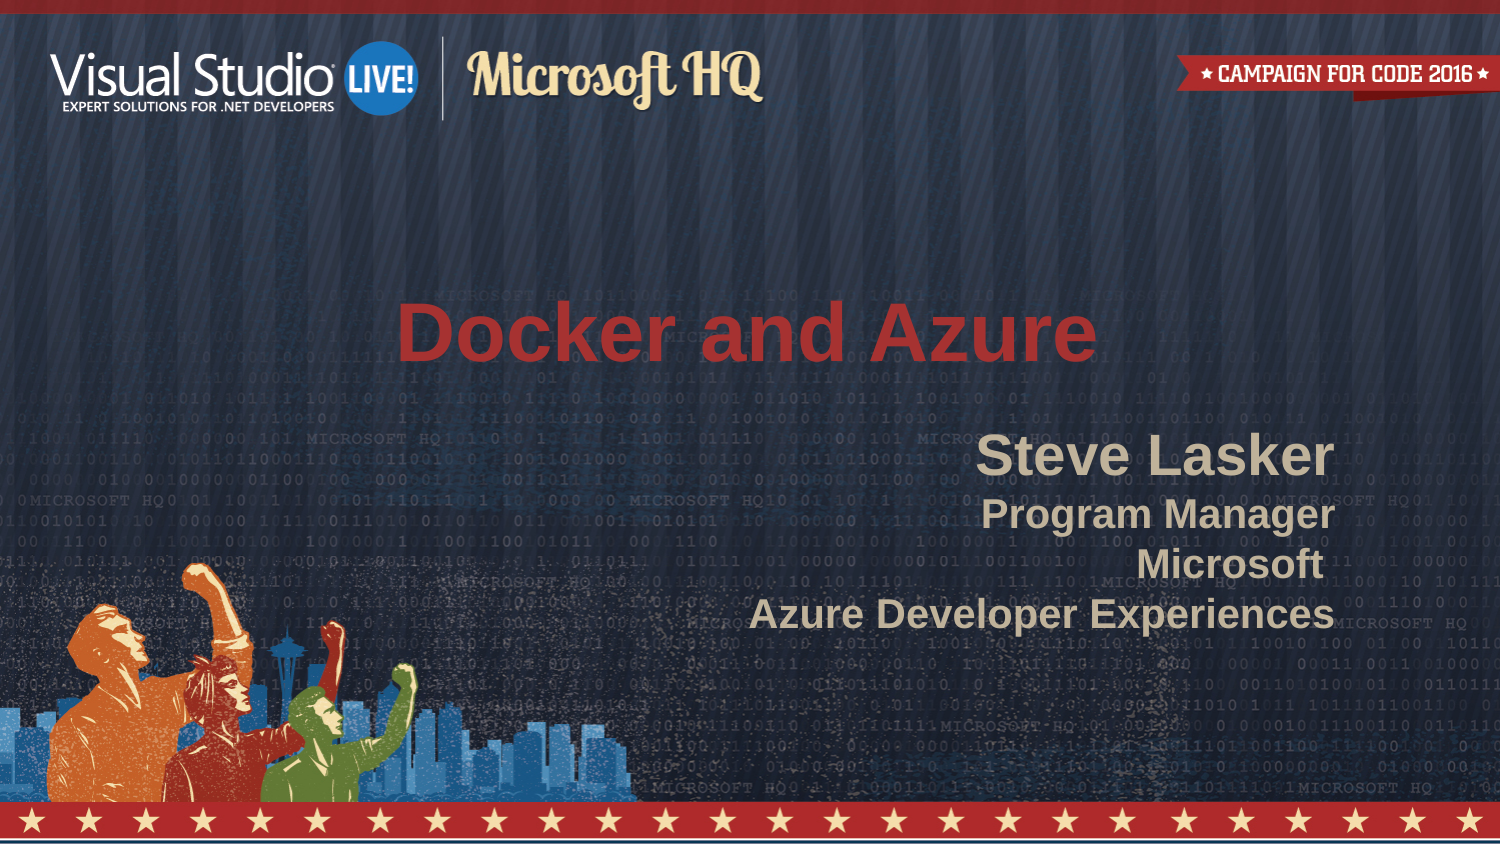

Docker and Azure
Steve Lasker
Program Manager
Microsoft
Azure Developer Experiences